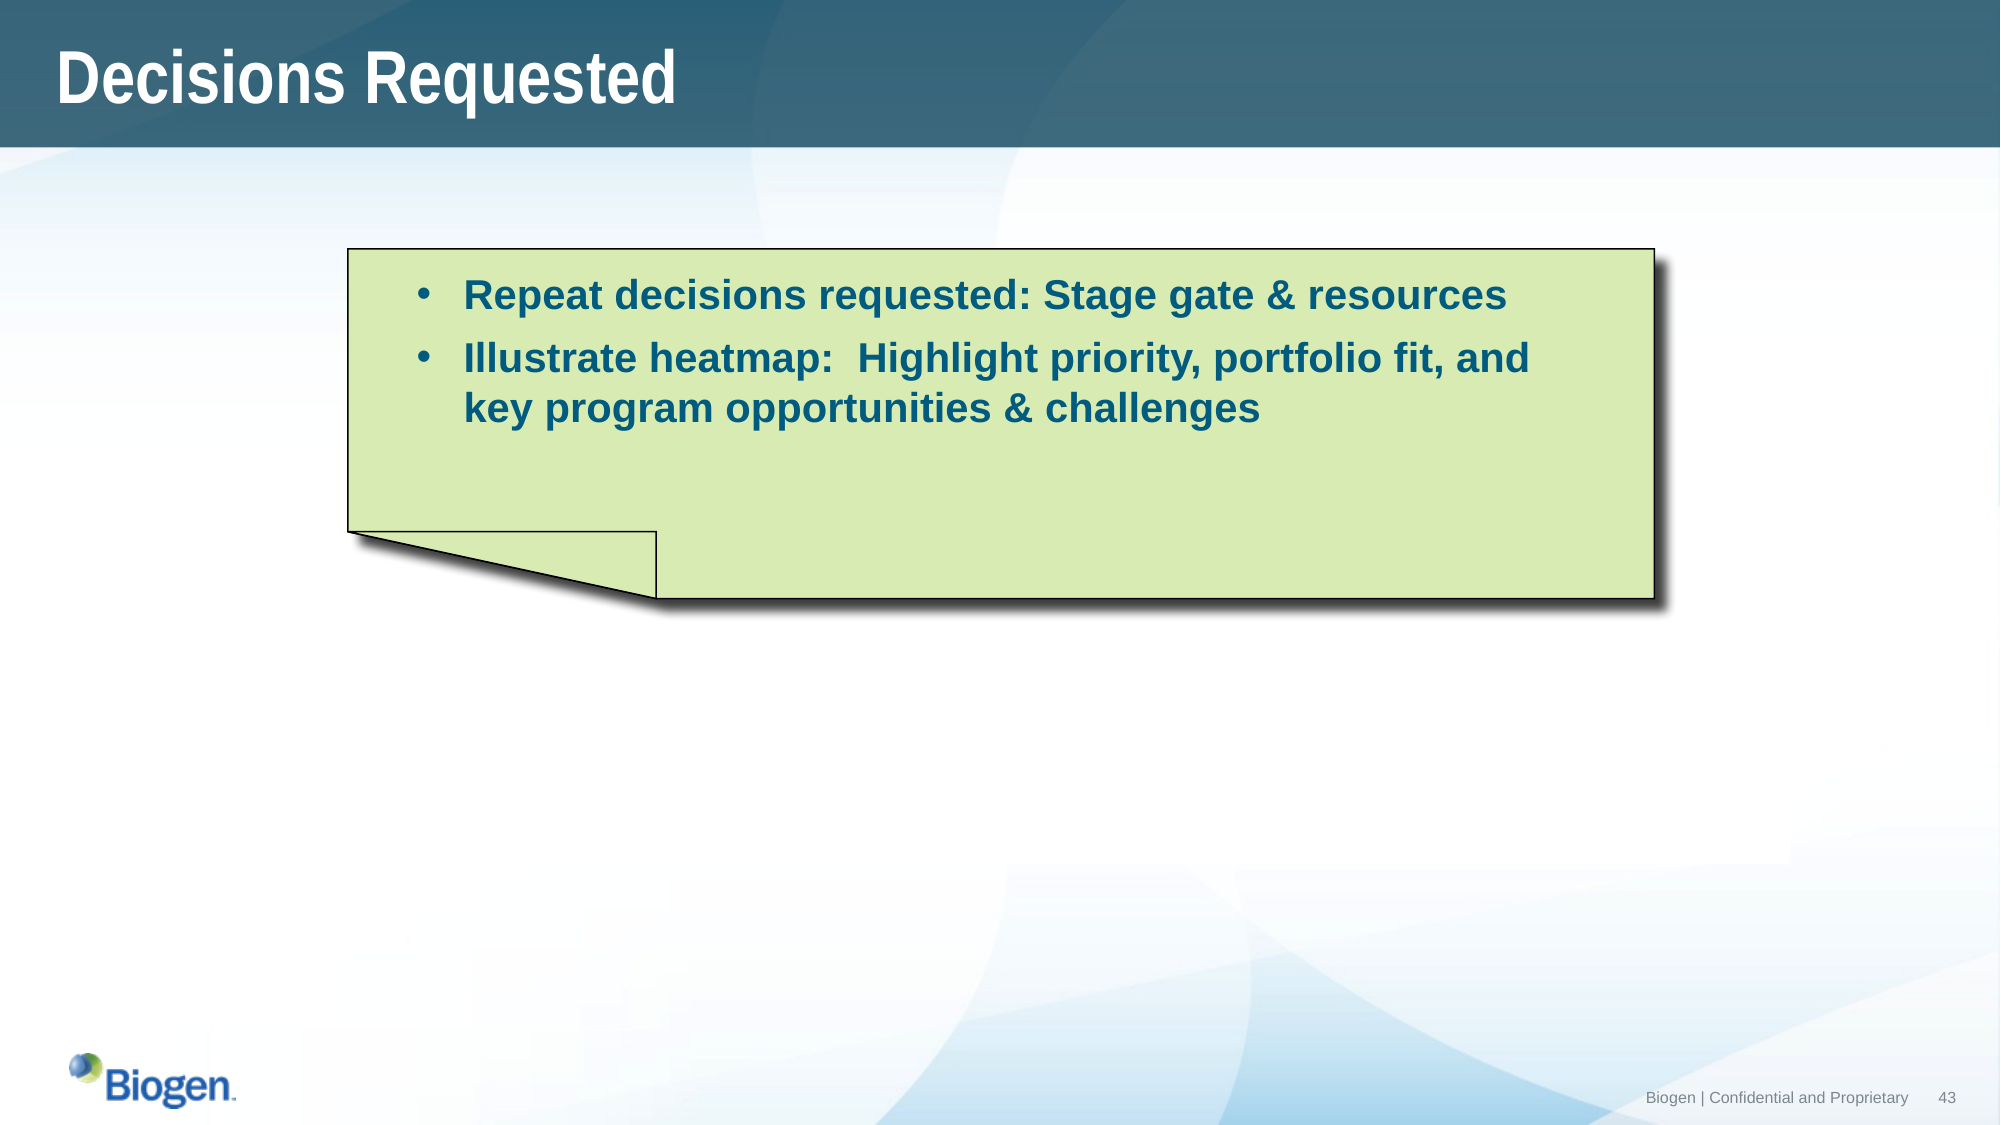

Decisions Requested
Repeat decisions requested: Stage gate & resources
Illustrate heatmap:  Highlight priority, portfolio fit, and key program opportunities & challenges